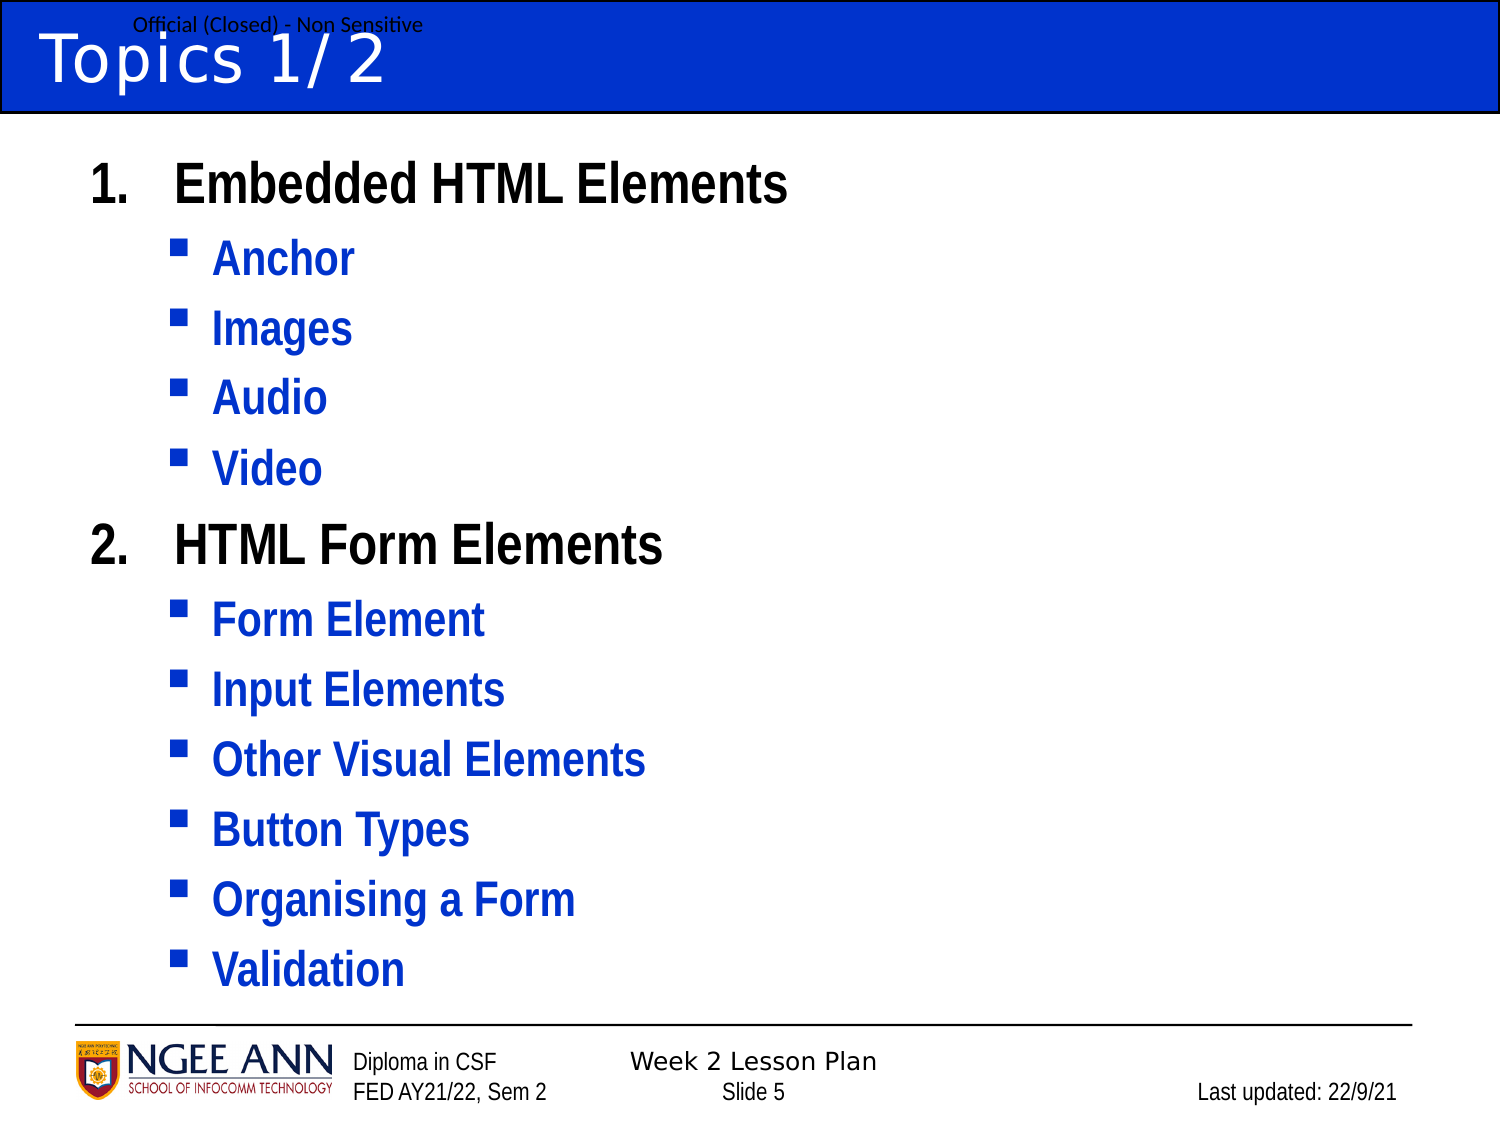

# Topics 1/2
Embedded HTML Elements
Anchor
Images
Audio
Video
HTML Form Elements
Form Element
Input Elements
Other Visual Elements
Button Types
Organising a Form
Validation